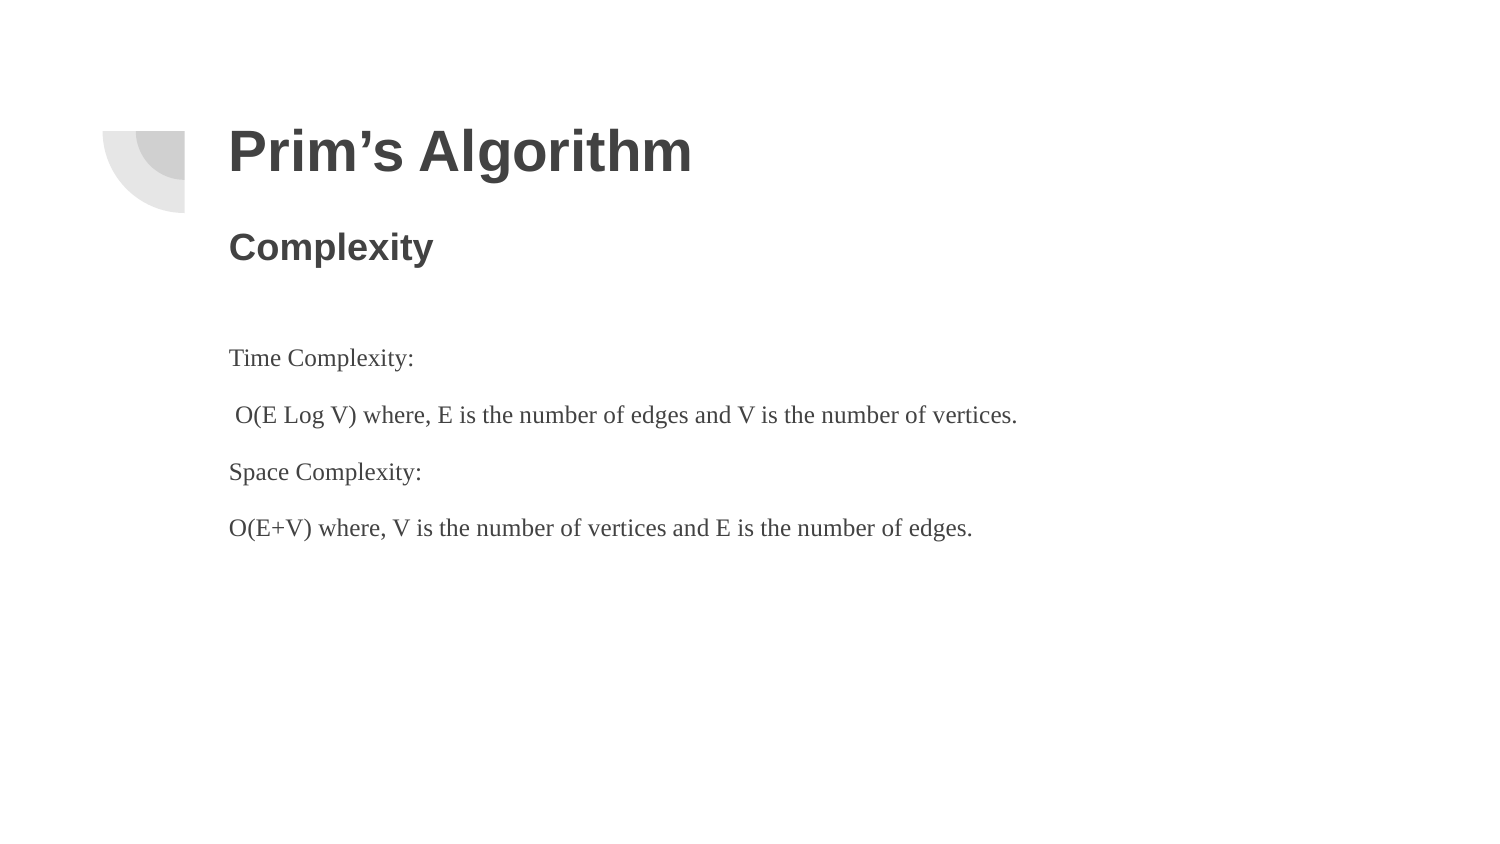

# Prim’s Algorithm
Complexity

Time Complexity:
 O(E Log V) where, E is the number of edges and V is the number of vertices.
Space Complexity:
O(E+V) where, V is the number of vertices and E is the number of edges.